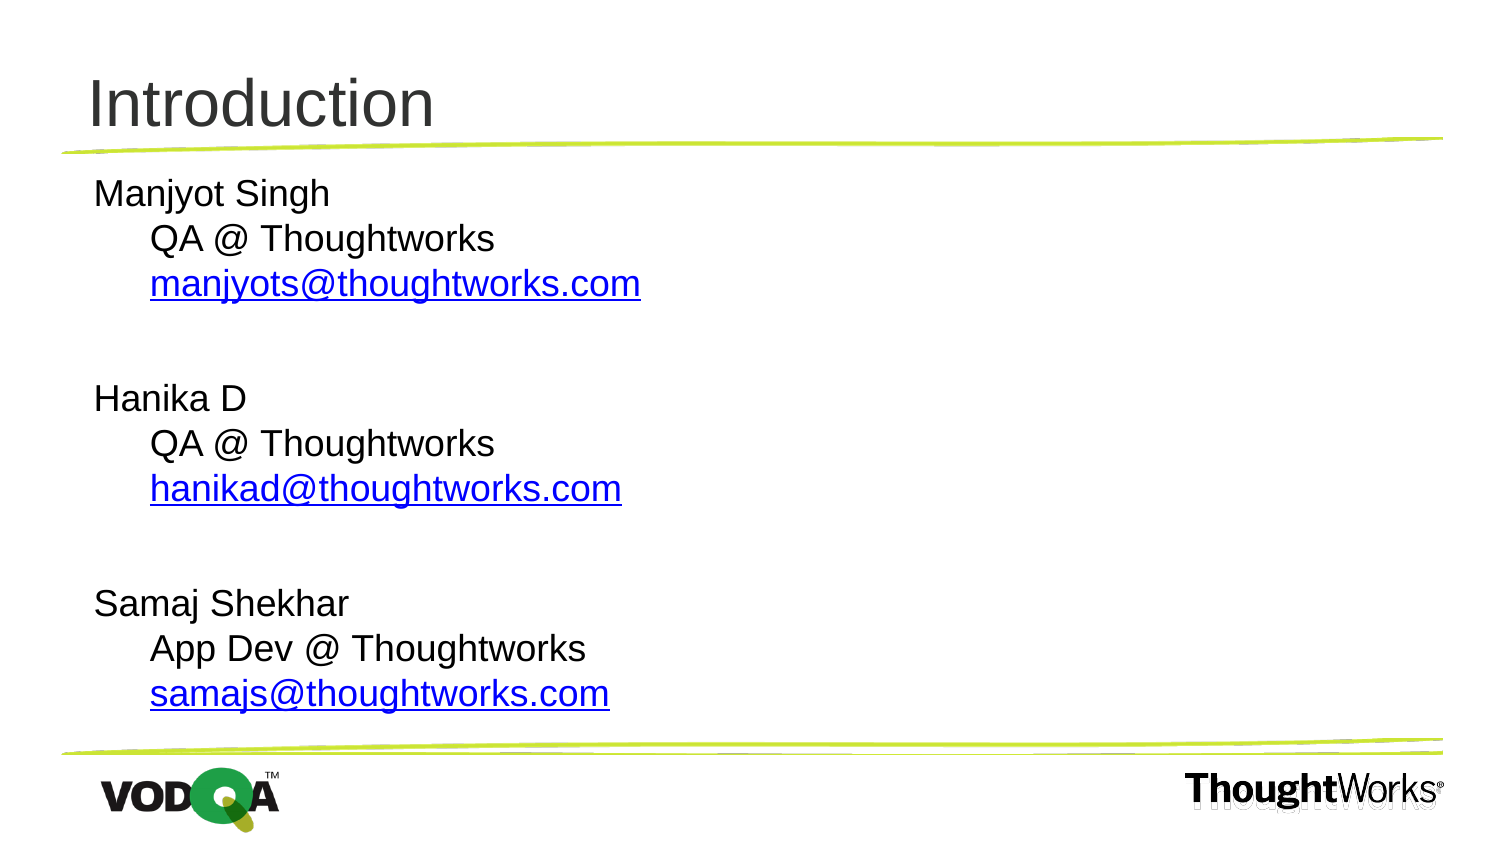

Introduction
Manjyot Singh
QA @ Thoughtworks
manjyots@thoughtworks.com

Hanika D
QA @ Thoughtworks
hanikad@thoughtworks.com

Samaj Shekhar
App Dev @ Thoughtworks
samajs@thoughtworks.com